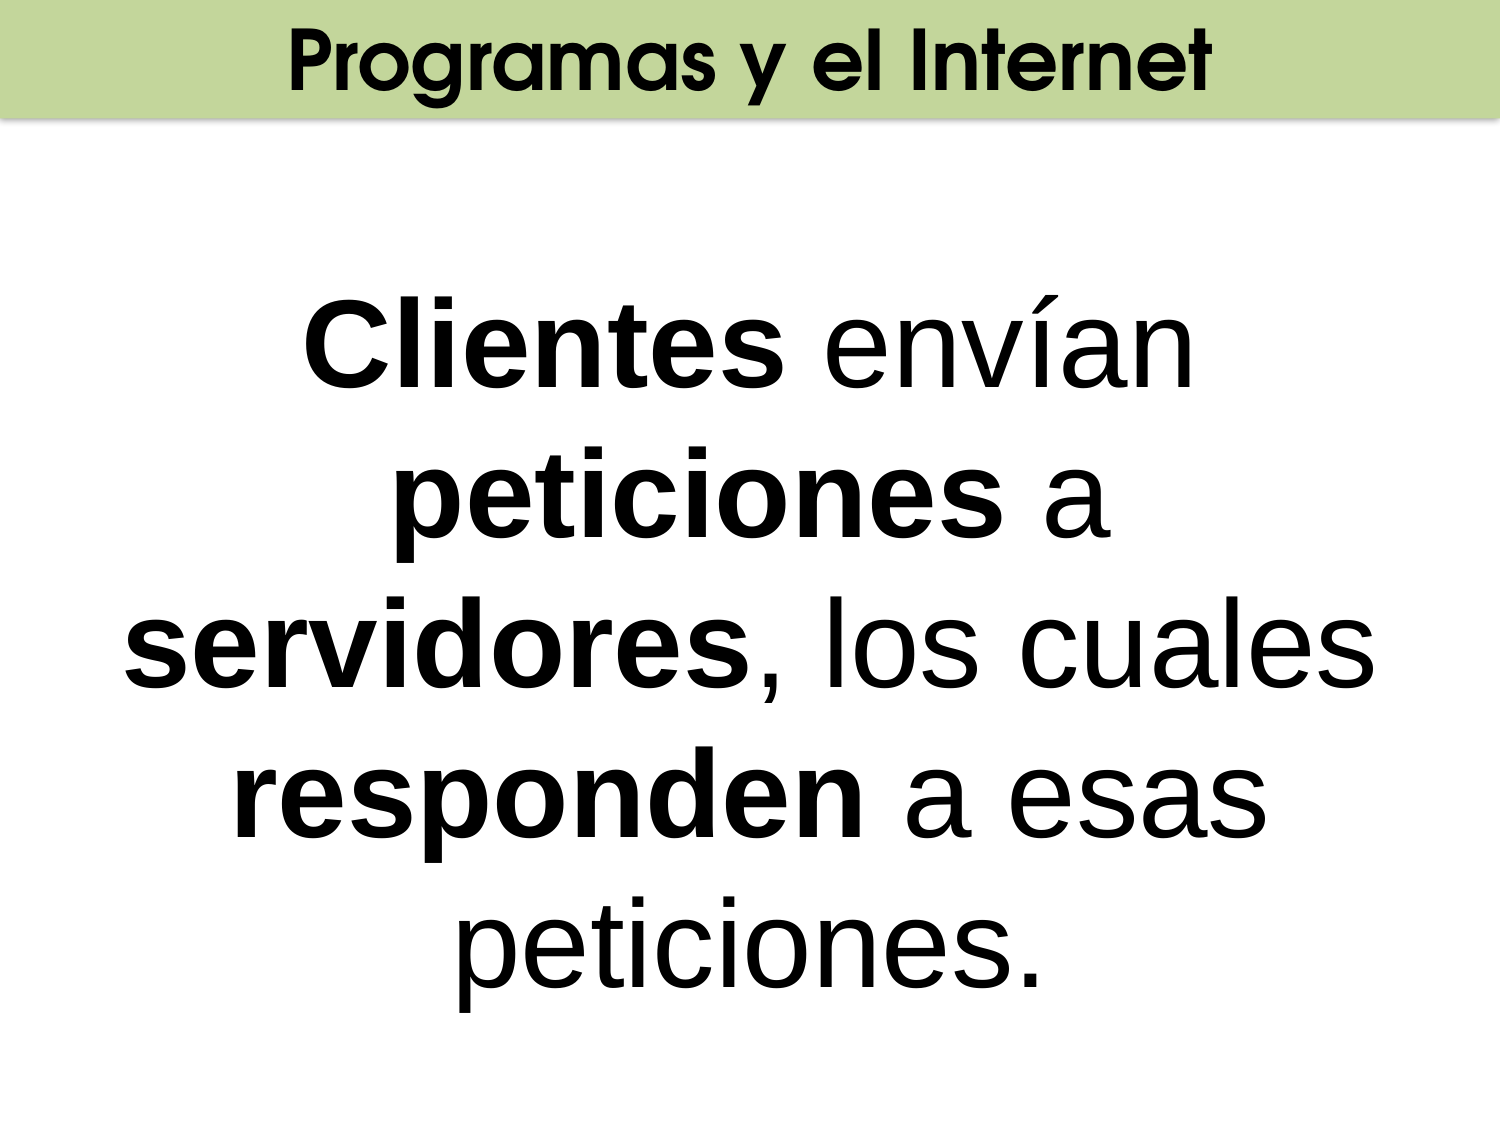

Programas y el Internet
Clientes envían peticiones a servidores, los cuales responden a esas peticiones.